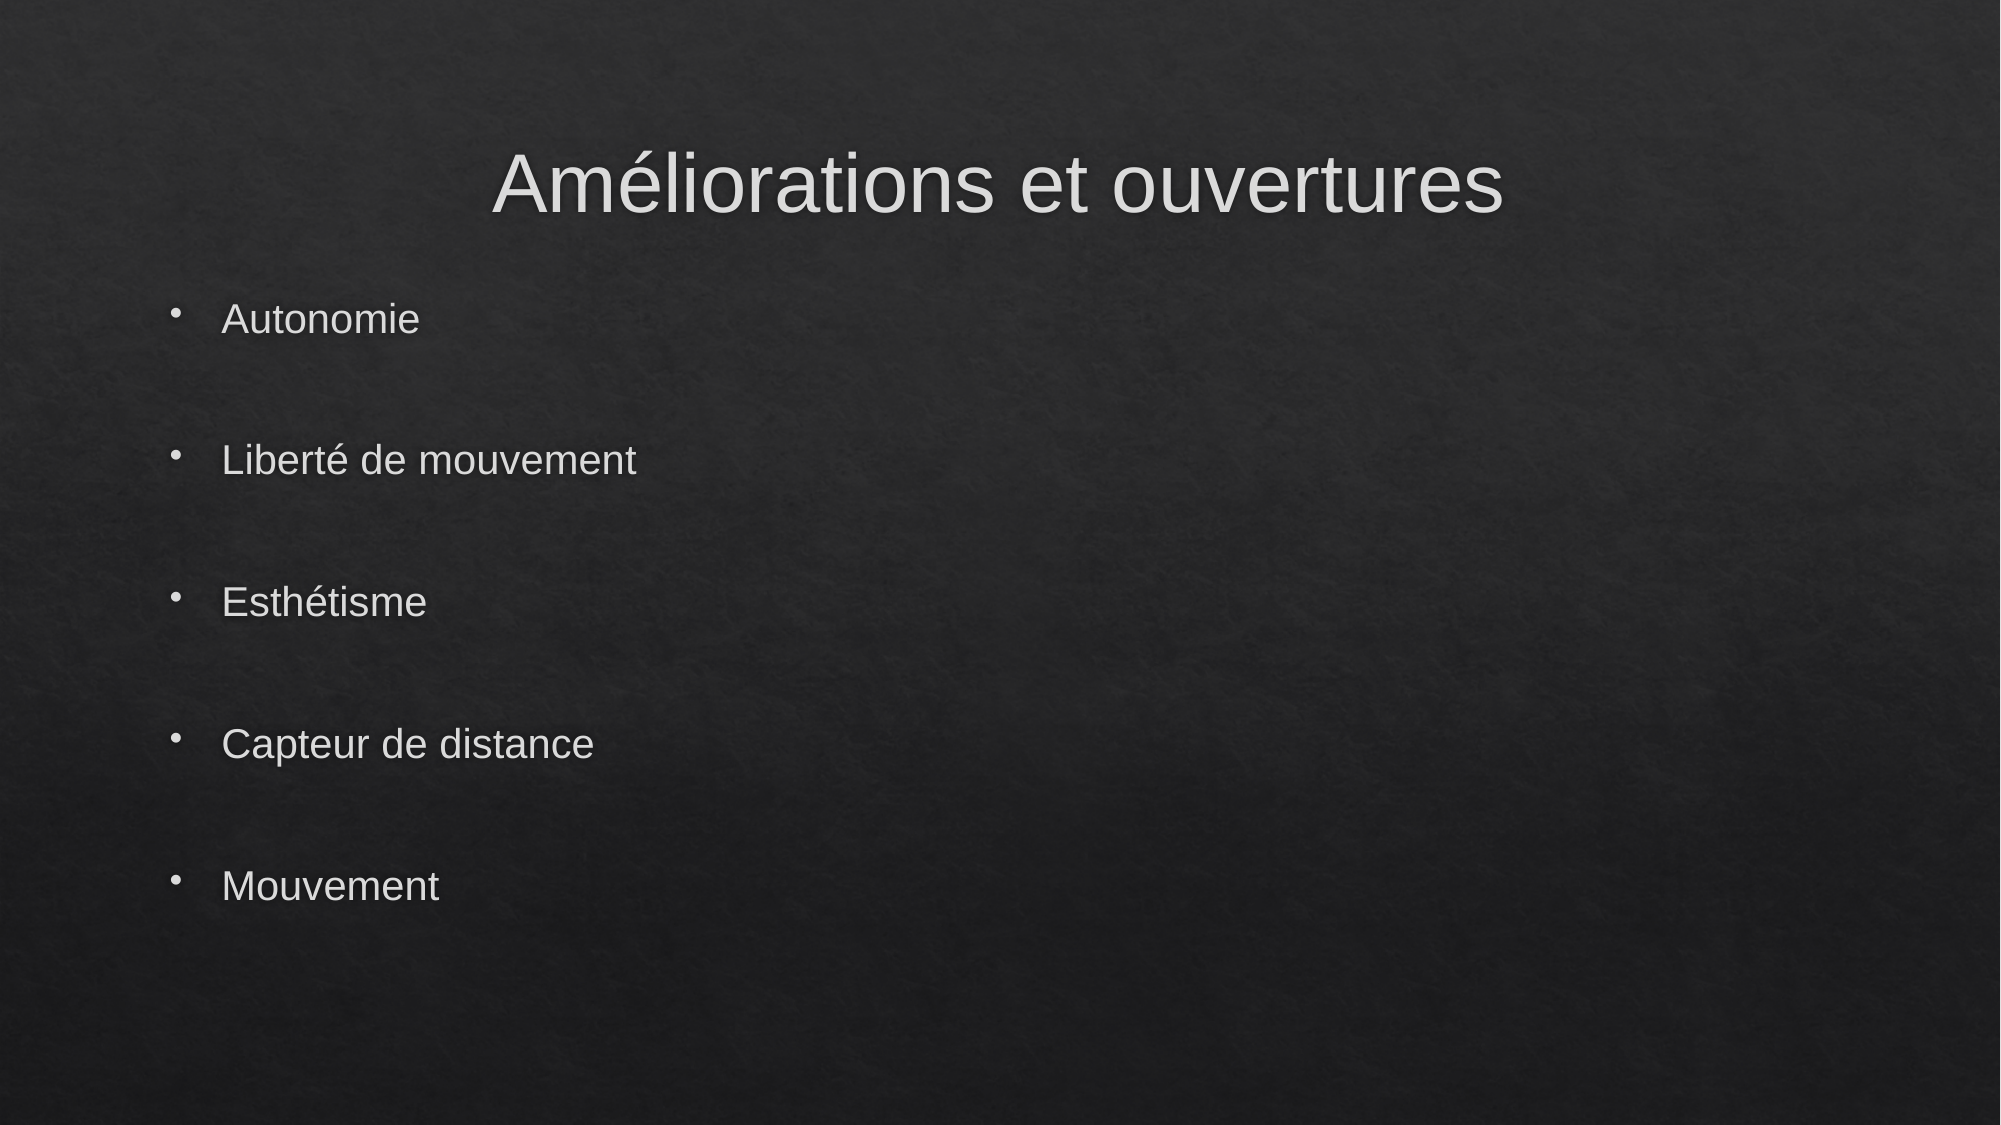

# Améliorations et ouvertures
Autonomie

Liberté de mouvement

Esthétisme

Capteur de distance

Mouvement